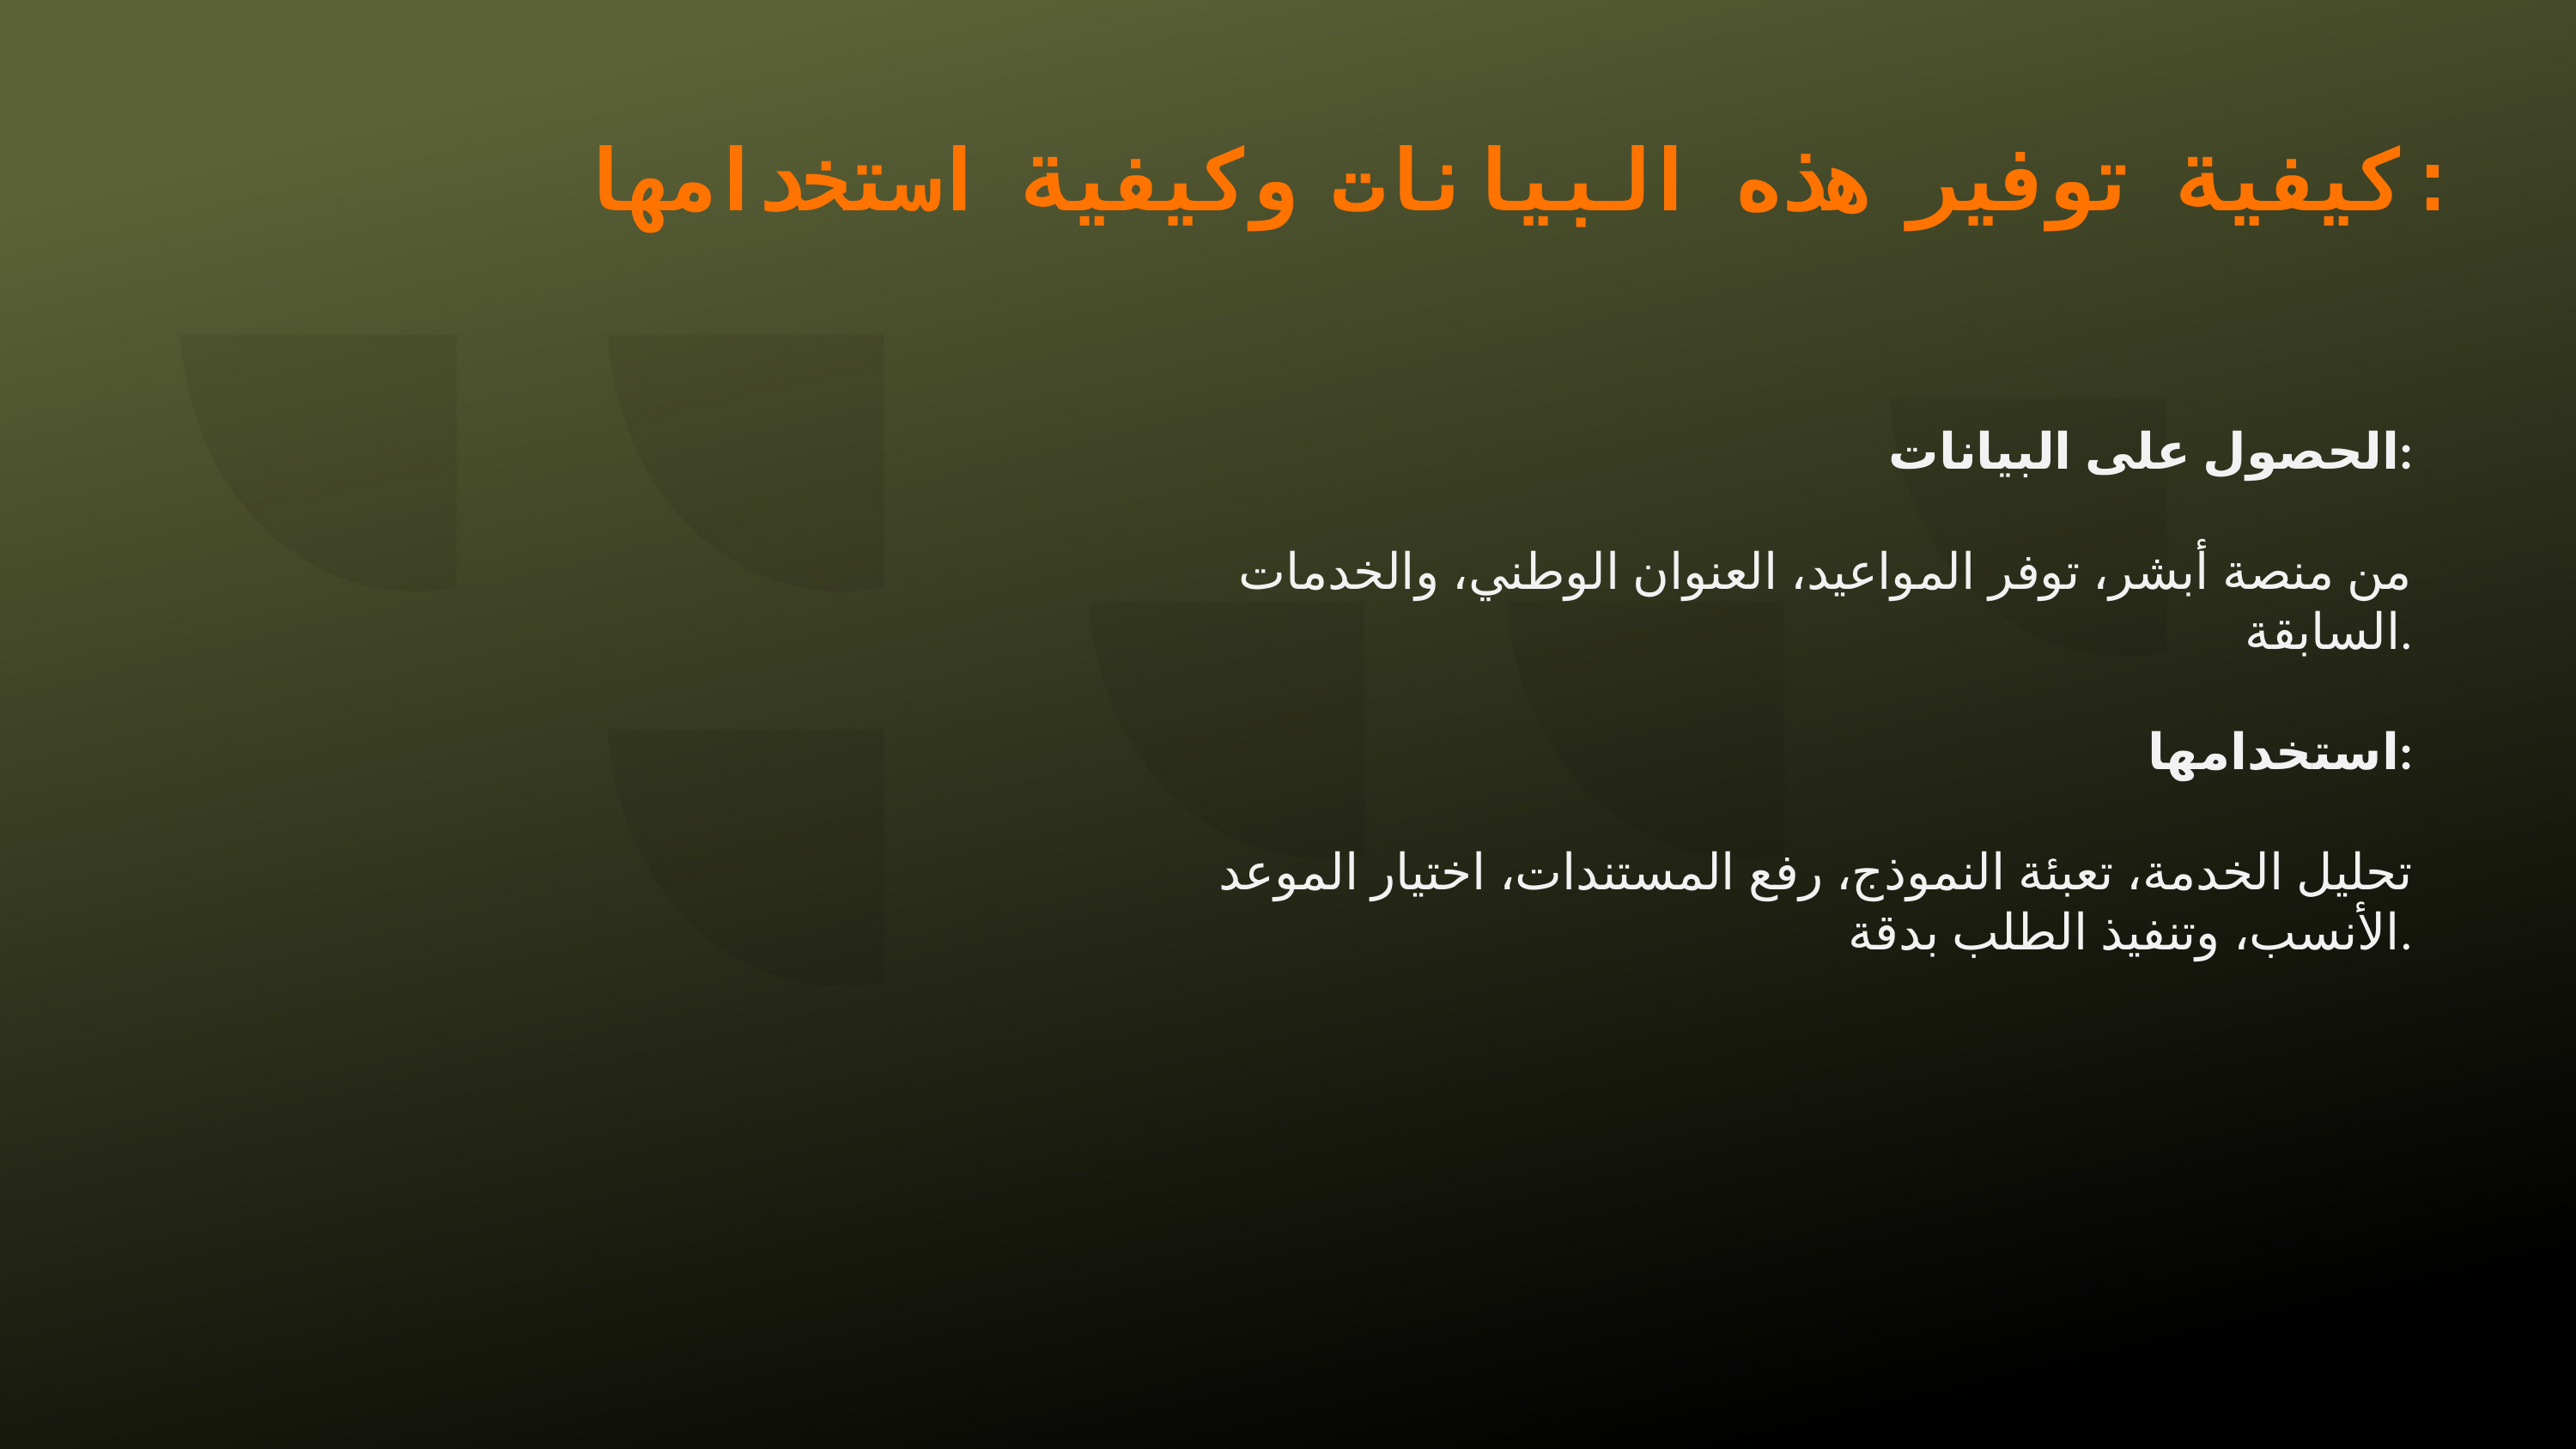

# كيفية توفير هذه البيانات وكيفية استخدامها:
الحصول على البيانات:
من منصة أبشر، توفر المواعيد، العنوان الوطني، والخدمات السابقة.

استخدامها:
تحليل الخدمة، تعبئة النموذج، رفع المستندات، اختيار الموعد الأنسب، وتنفيذ الطلب بدقة.